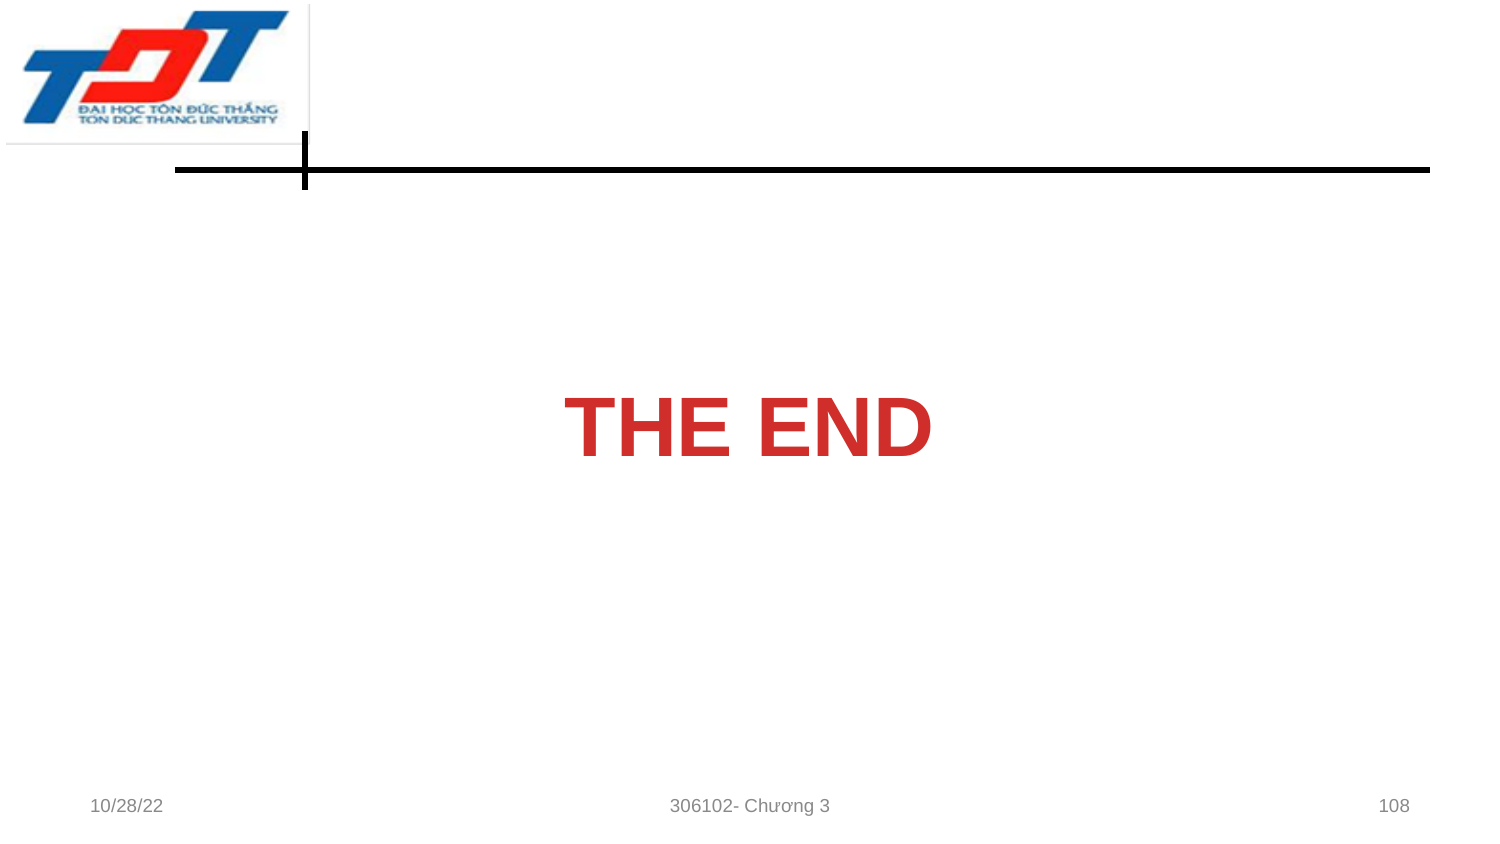

THE END
10/28/22
306102- Chương 3
108